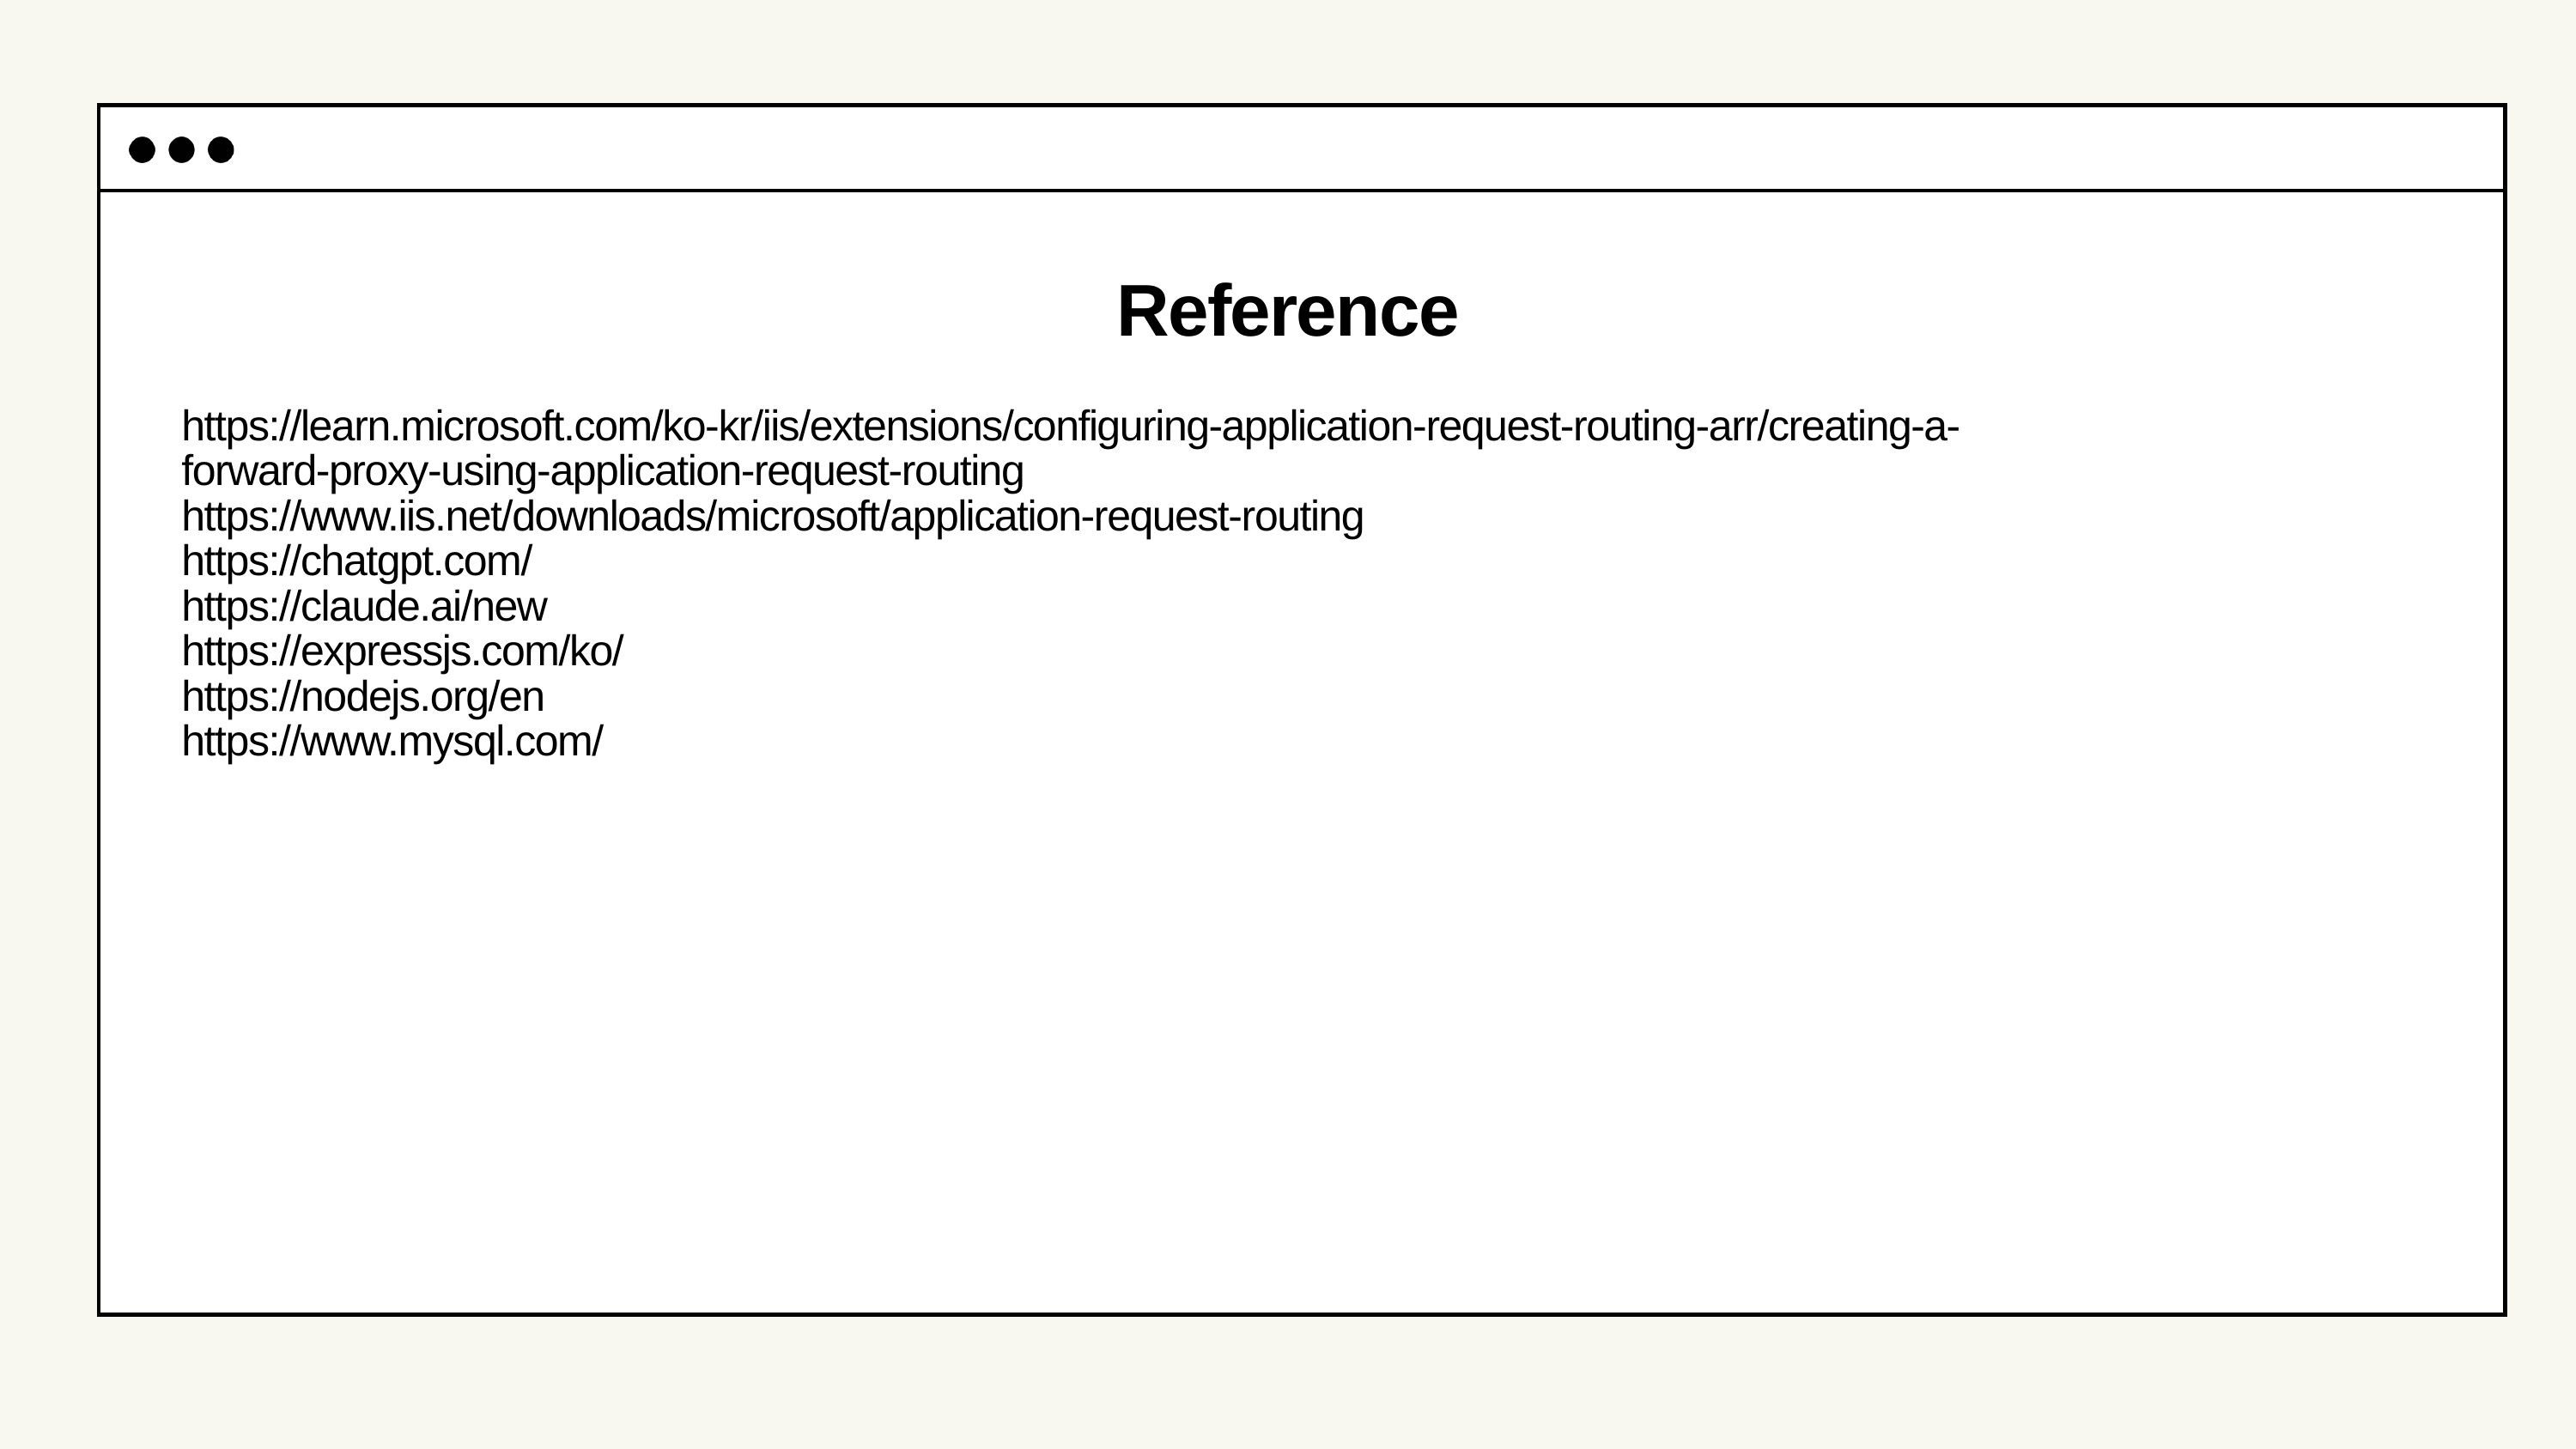

Reference
https://learn.microsoft.com/ko-kr/iis/extensions/configuring-application-request-routing-arr/creating-a-forward-proxy-using-application-request-routing
https://www.iis.net/downloads/microsoft/application-request-routing
https://chatgpt.com/
https://claude.ai/new
https://expressjs.com/ko/
https://nodejs.org/en
https://www.mysql.com/